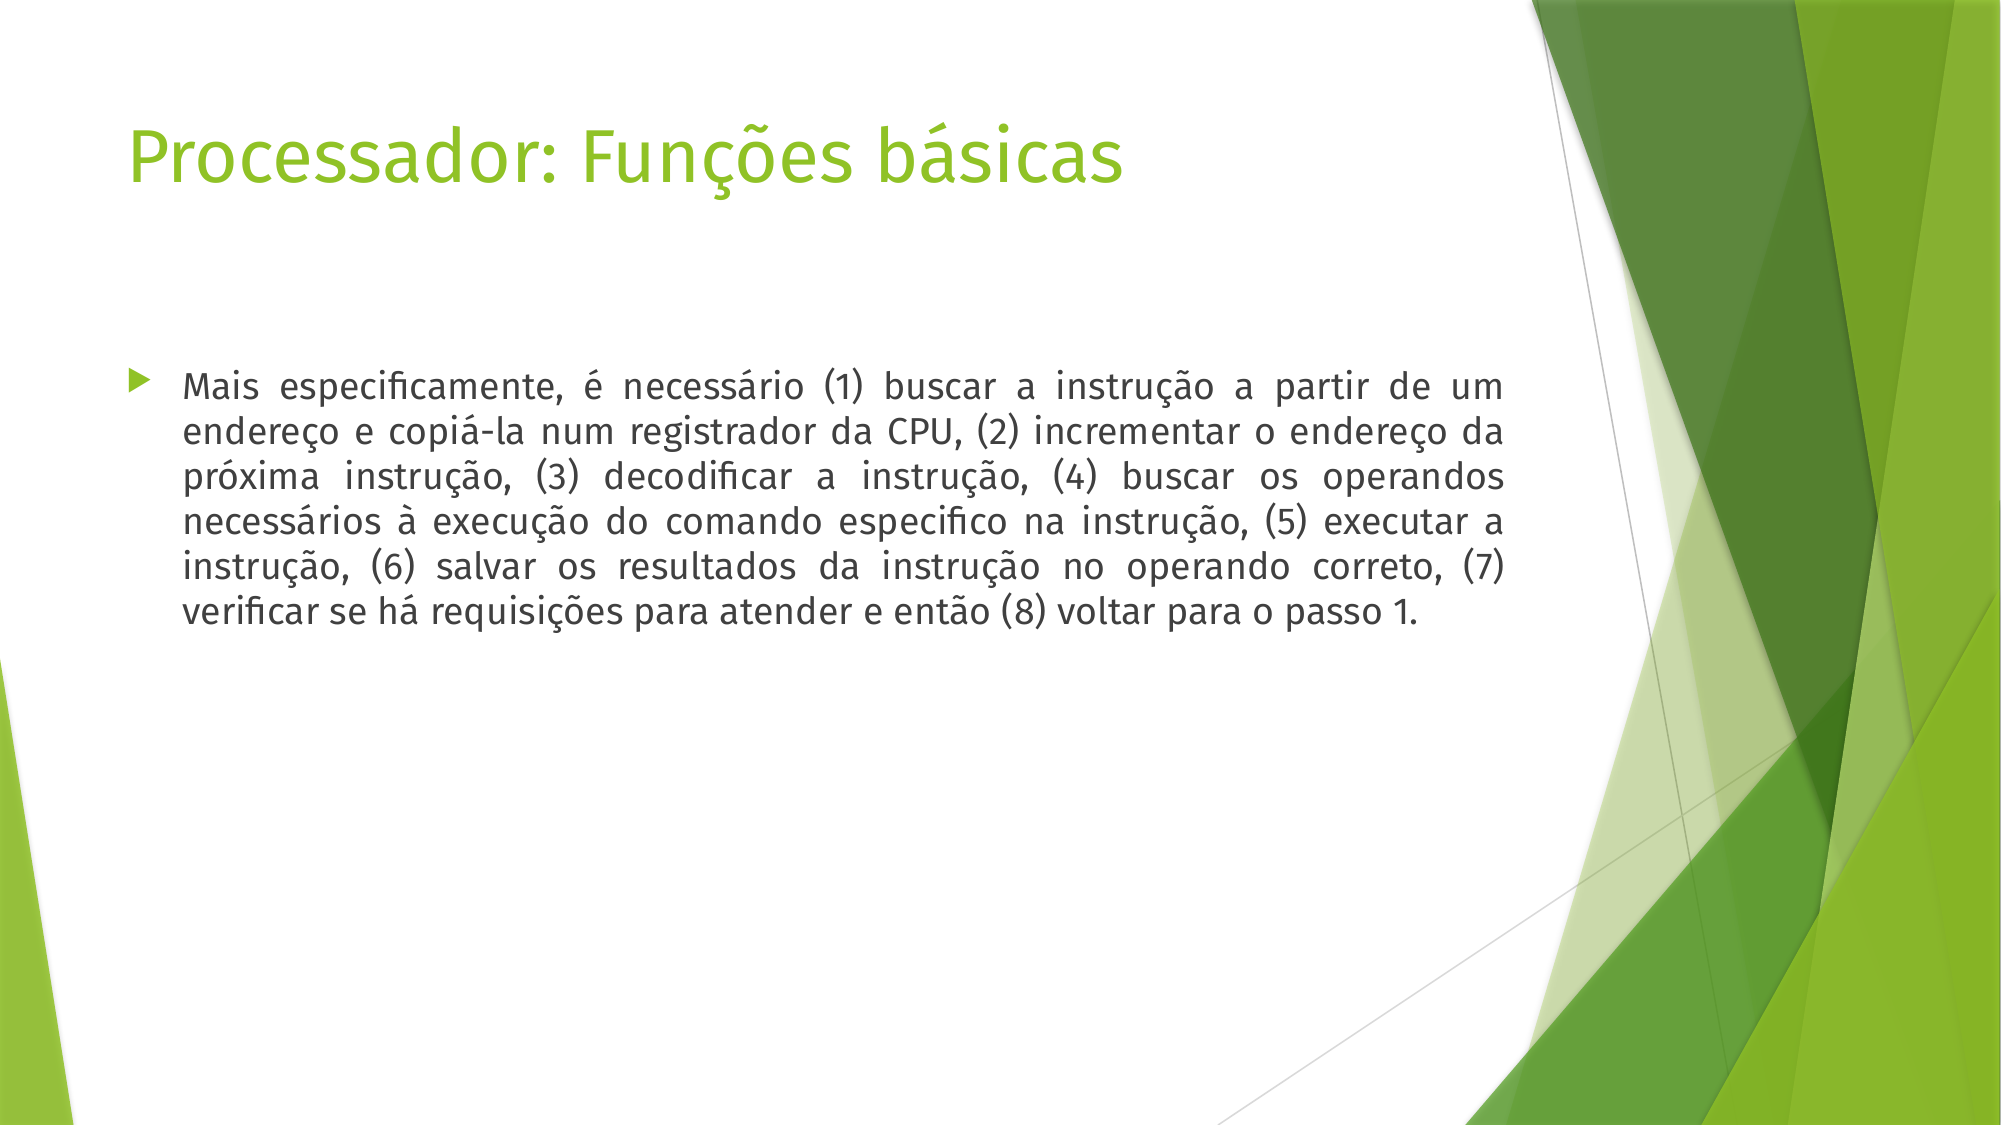

# Processador: Funções básicas
Mais especificamente, é necessário (1) buscar a instrução a partir de um endereço e copiá-la num registrador da CPU, (2) incrementar o endereço da próxima instrução, (3) decodificar a instrução, (4) buscar os operandos necessários à execução do comando especifico na instrução, (5) executar a instrução, (6) salvar os resultados da instrução no operando correto, (7) verificar se há requisições para atender e então (8) voltar para o passo 1.